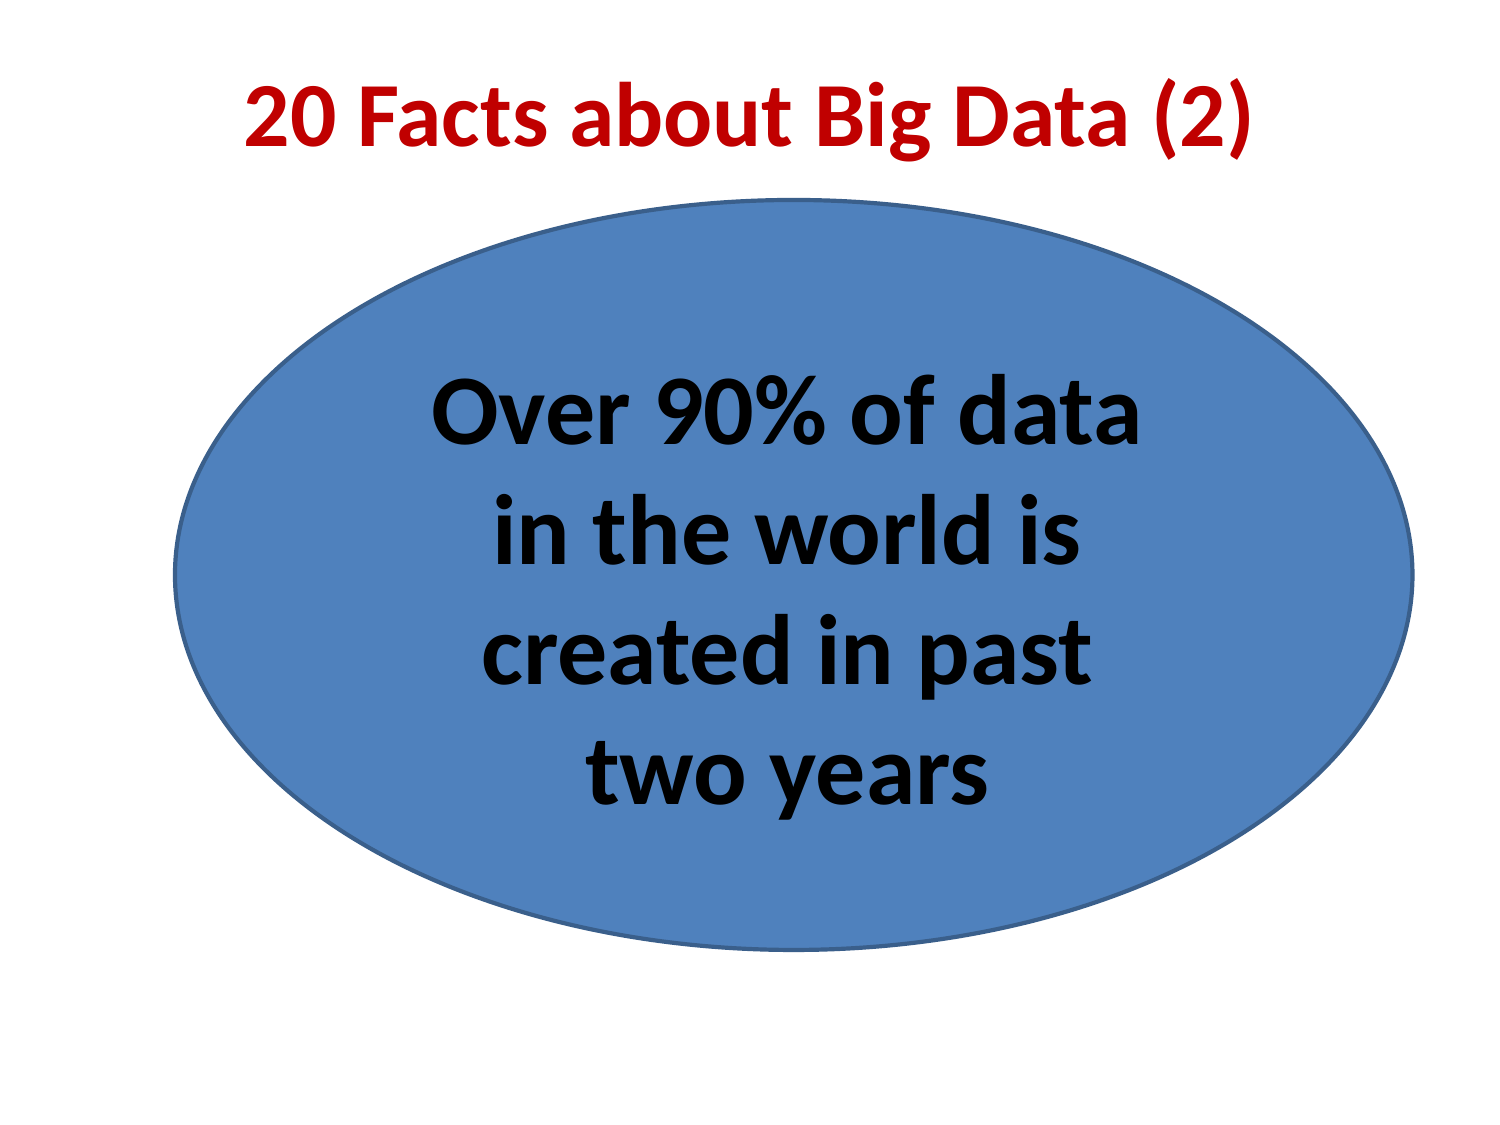

# 20 Facts about Big Data (2)

Over 90% of data in the world is created in past two years